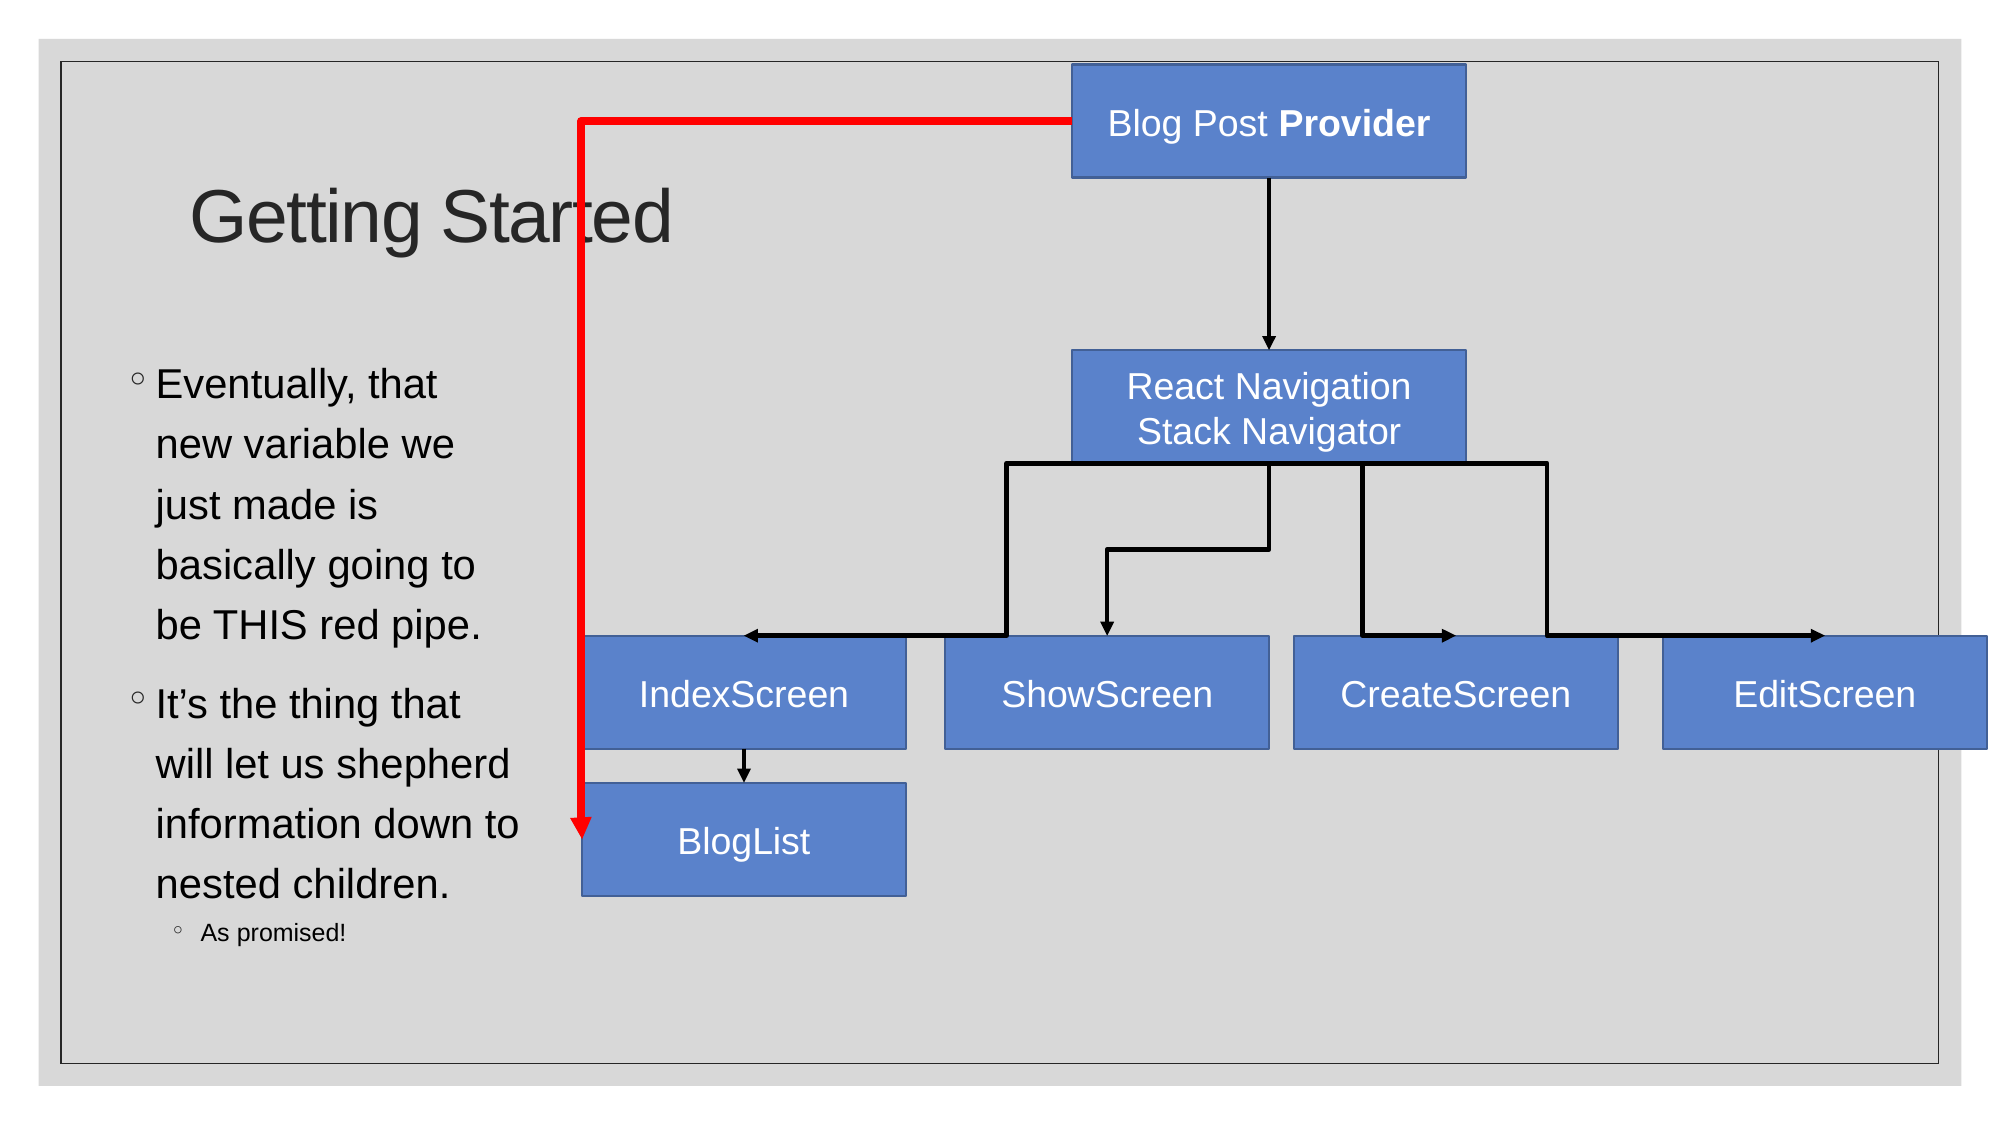

Blog Post Provider
React Navigation Stack Navigator
EditScreen
CreateScreen
ShowScreen
IndexScreen
BlogList
# Getting Started
Eventually, that new variable we just made is basically going to be THIS red pipe.
It’s the thing that will let us shepherd information down to nested children.
As promised!